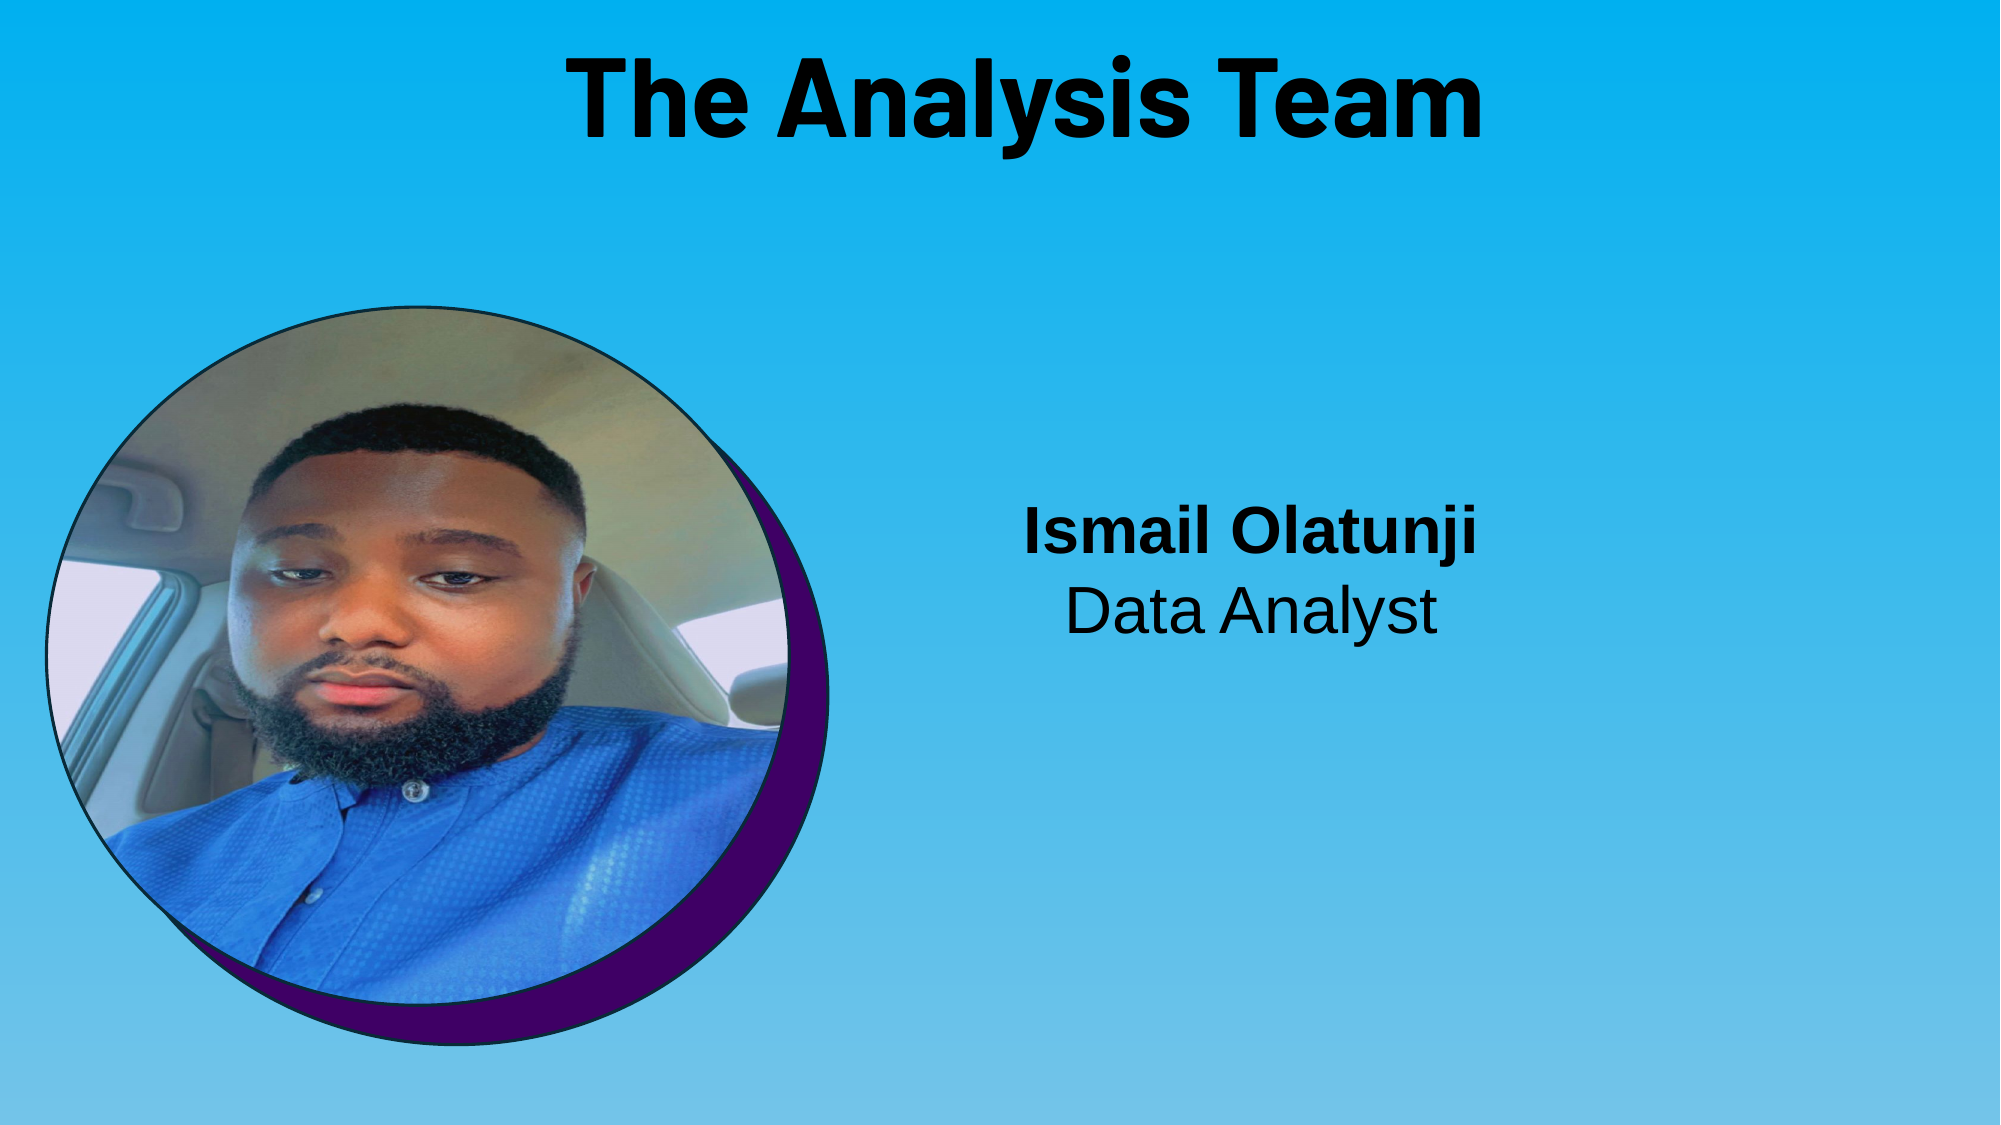

The Analysis Team

Ismail Olatunji
Data Analyst